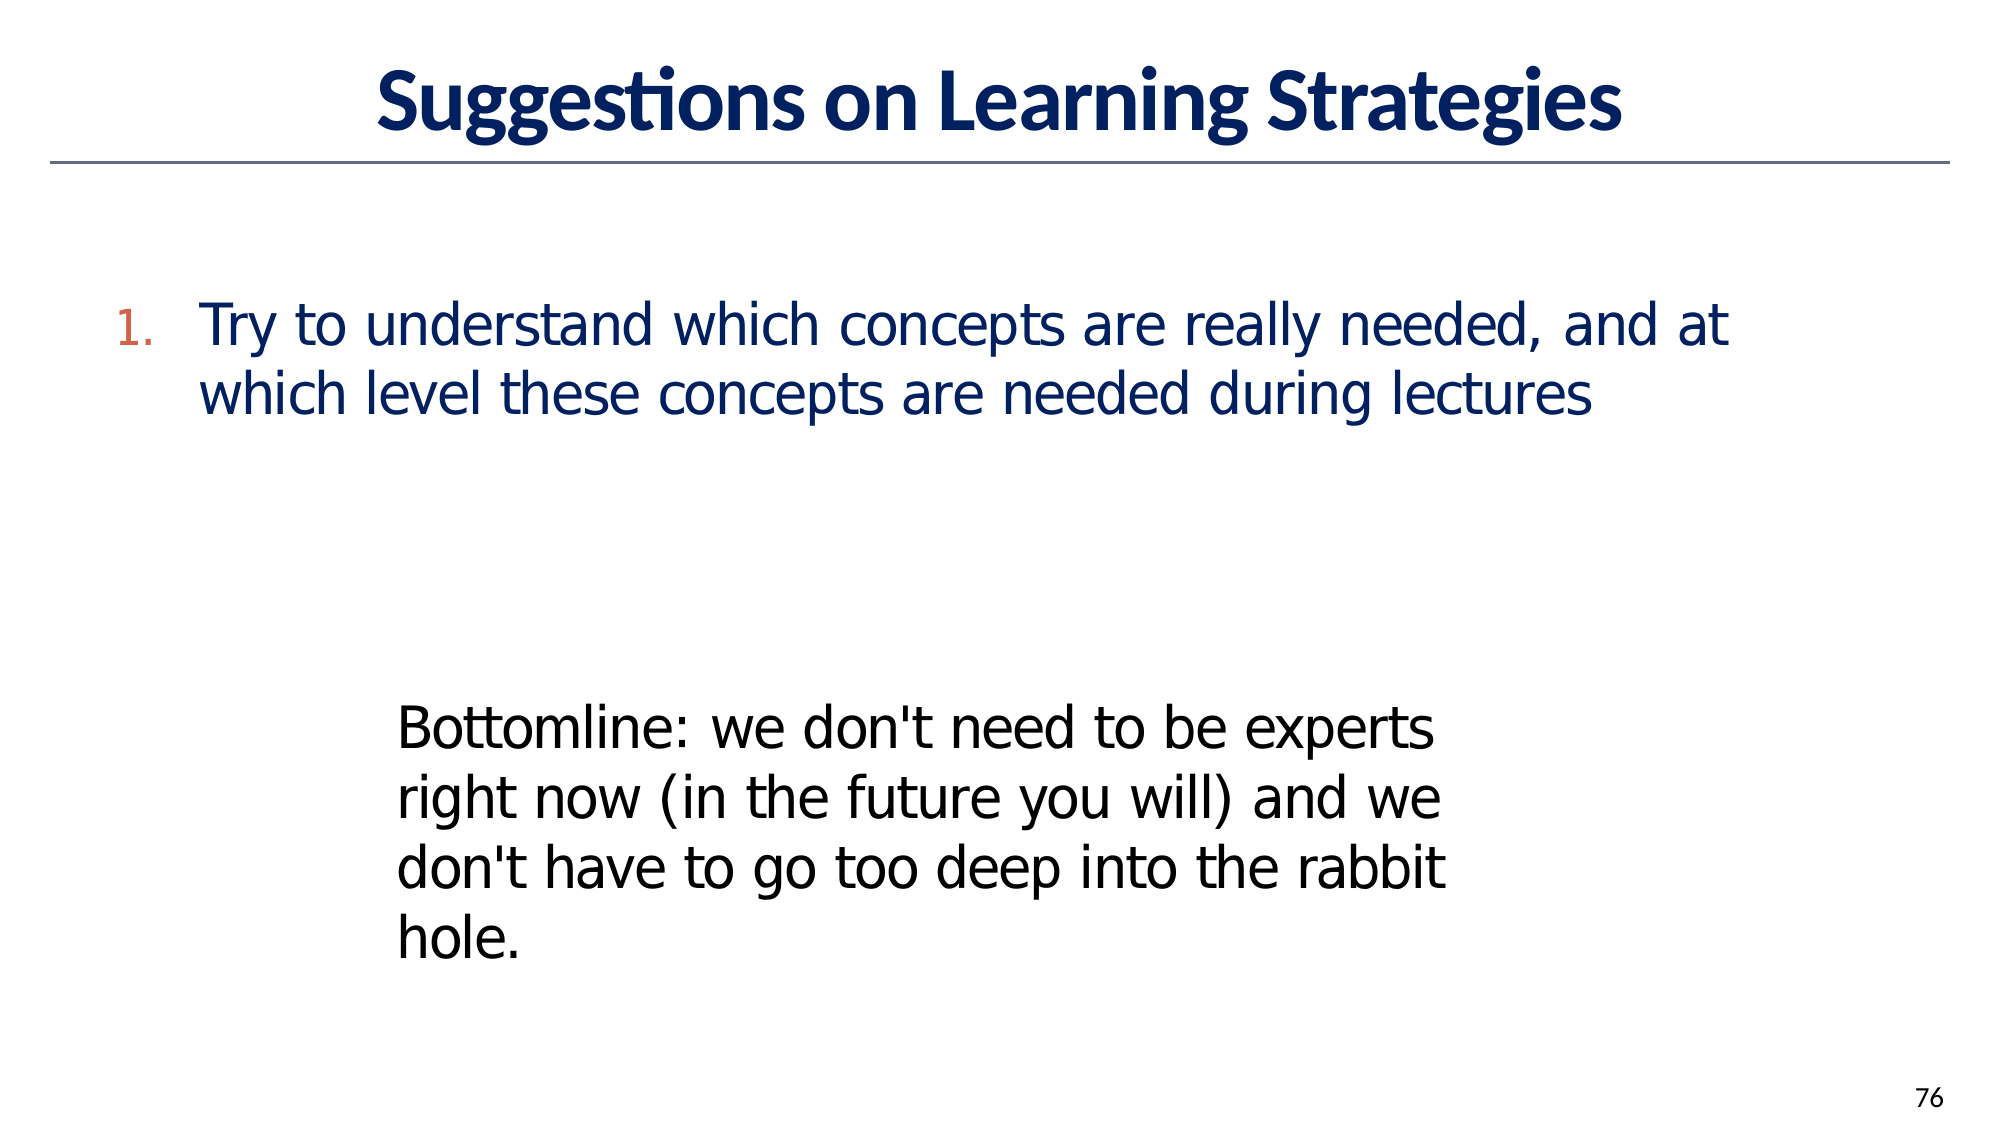

# Suggestions on Learning Strategies

Try to understand which concepts are really needed, and at which level these concepts are needed during lectures
Bottomline: we don't need to be experts right now (in the future you will) and we don't have to go too deep into the rabbit hole.
76